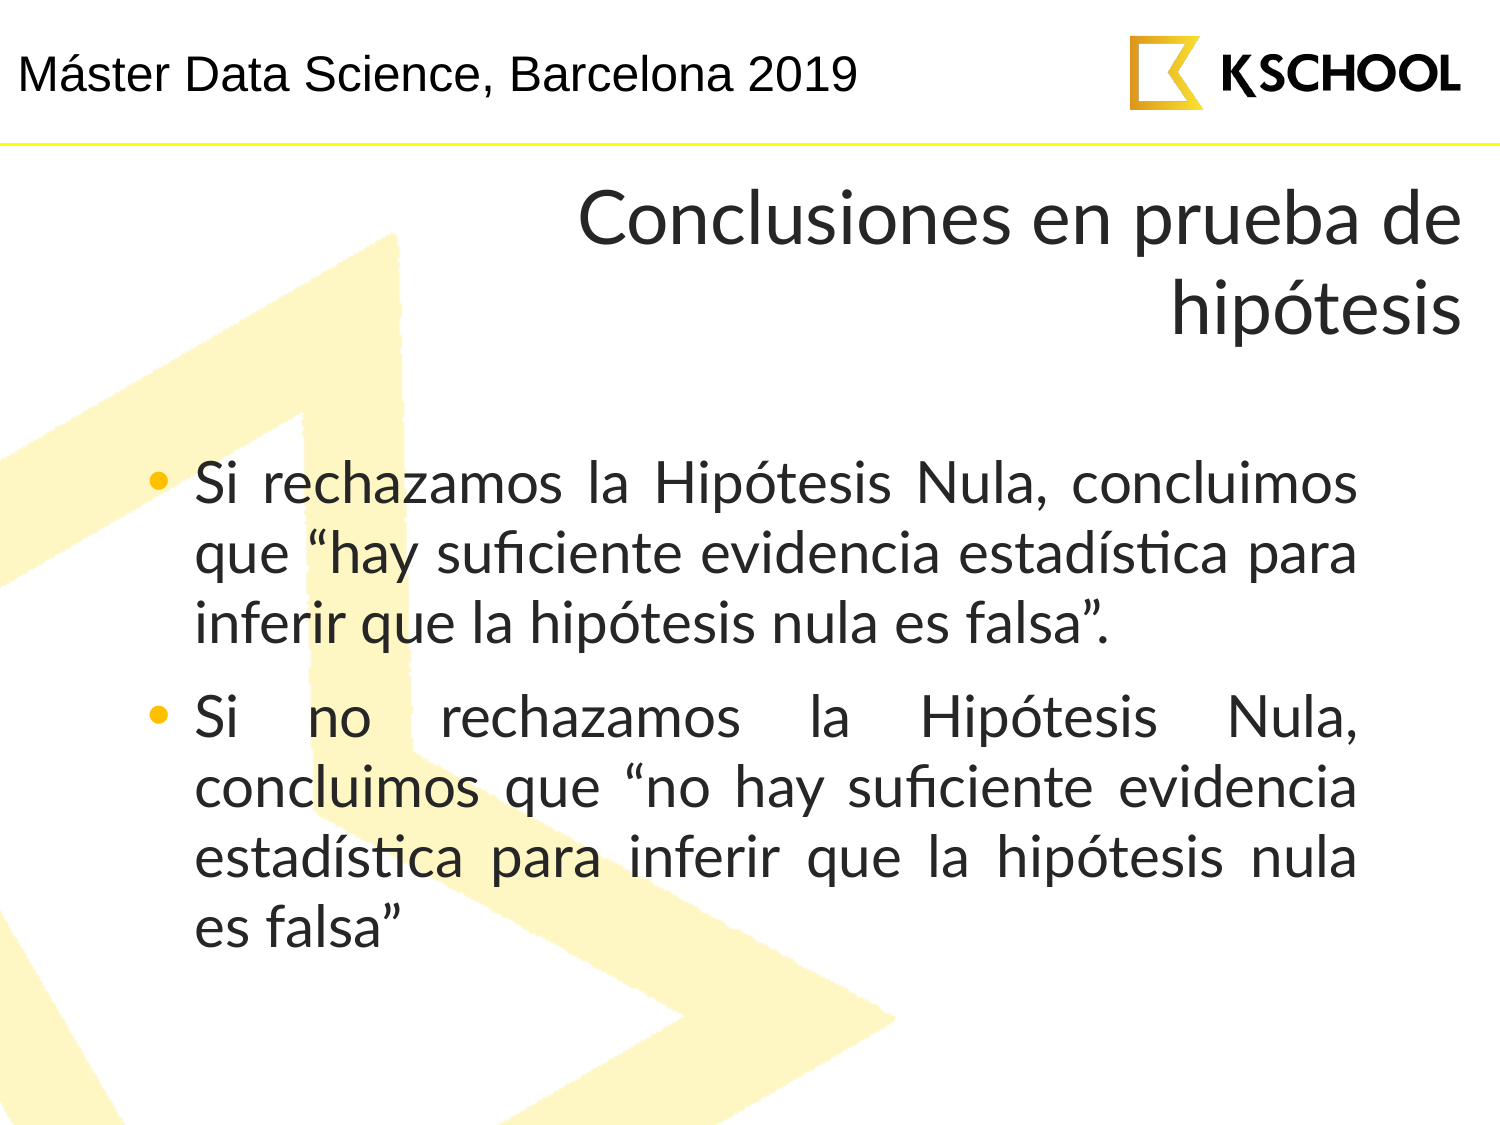

# Conclusiones en prueba de hipótesis
Si rechazamos la Hipótesis Nula, concluimos que “hay suficiente evidencia estadística para inferir que la hipótesis nula es falsa”.
Si no rechazamos la Hipótesis Nula, concluimos que “no hay suficiente evidencia estadística para inferir que la hipótesis nula es falsa”